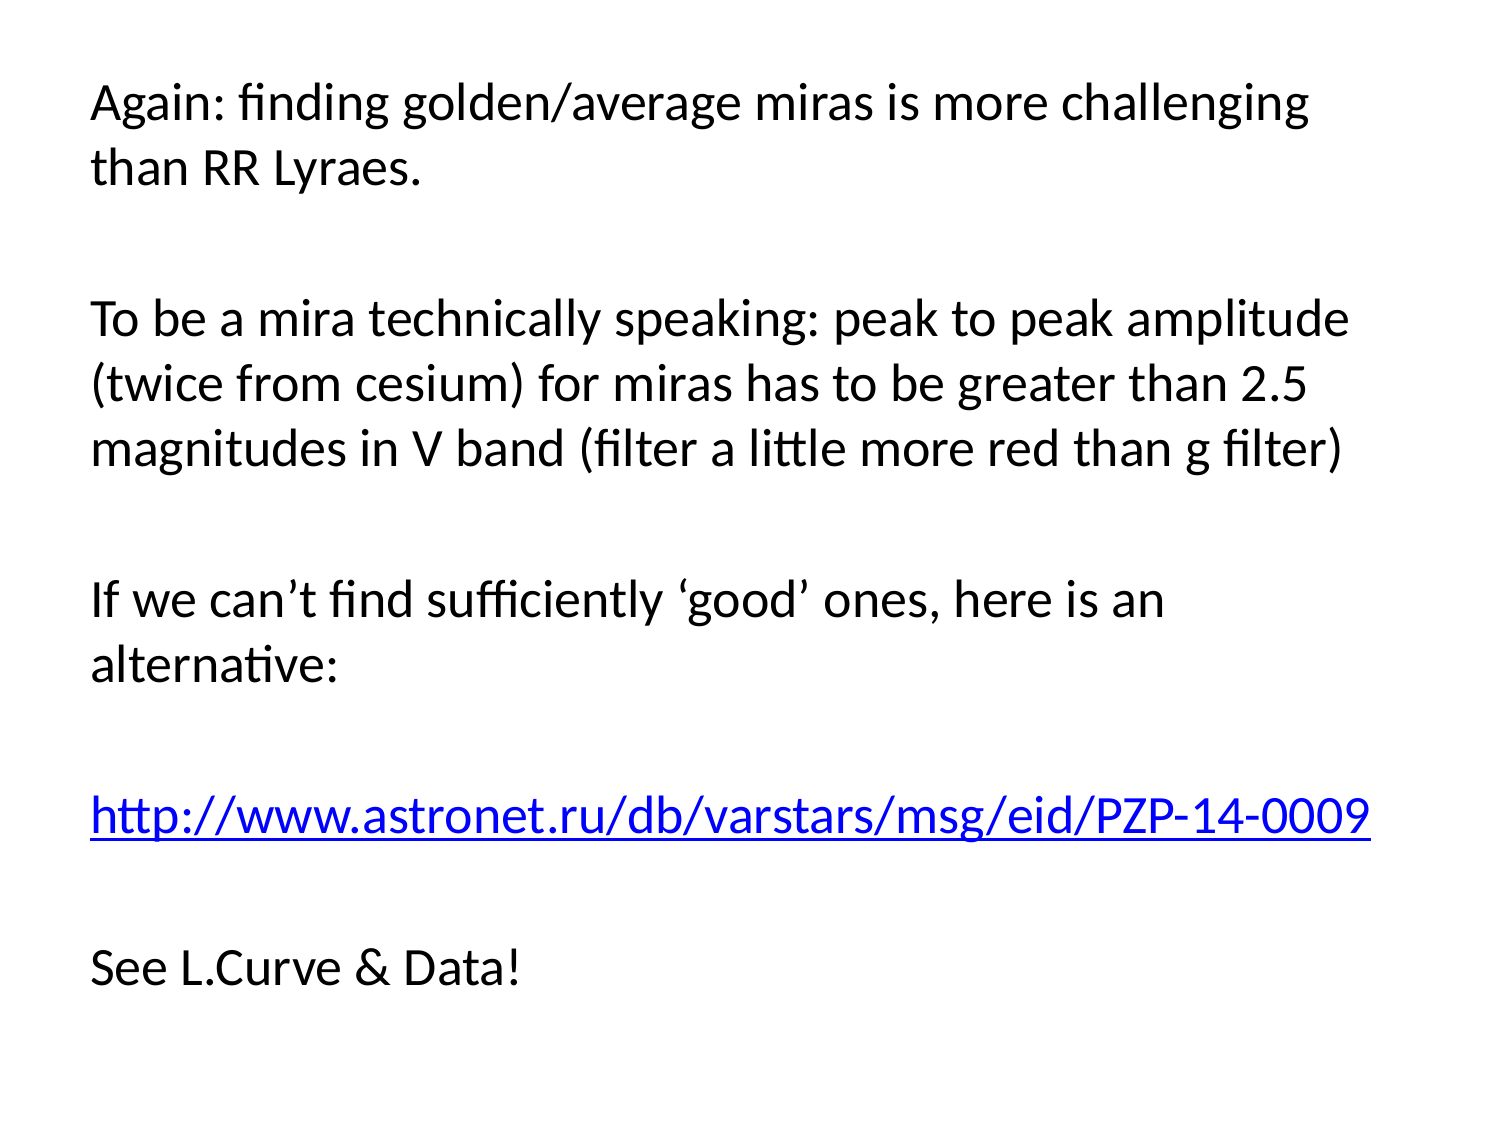

Again: finding golden/average miras is more challenging than RR Lyraes.

To be a mira technically speaking: peak to peak amplitude (twice from cesium) for miras has to be greater than 2.5 magnitudes in V band (filter a little more red than g filter)

If we can’t find sufficiently ‘good’ ones, here is an alternative:

http://www.astronet.ru/db/varstars/msg/eid/PZP-14-0009

See L.Curve & Data!